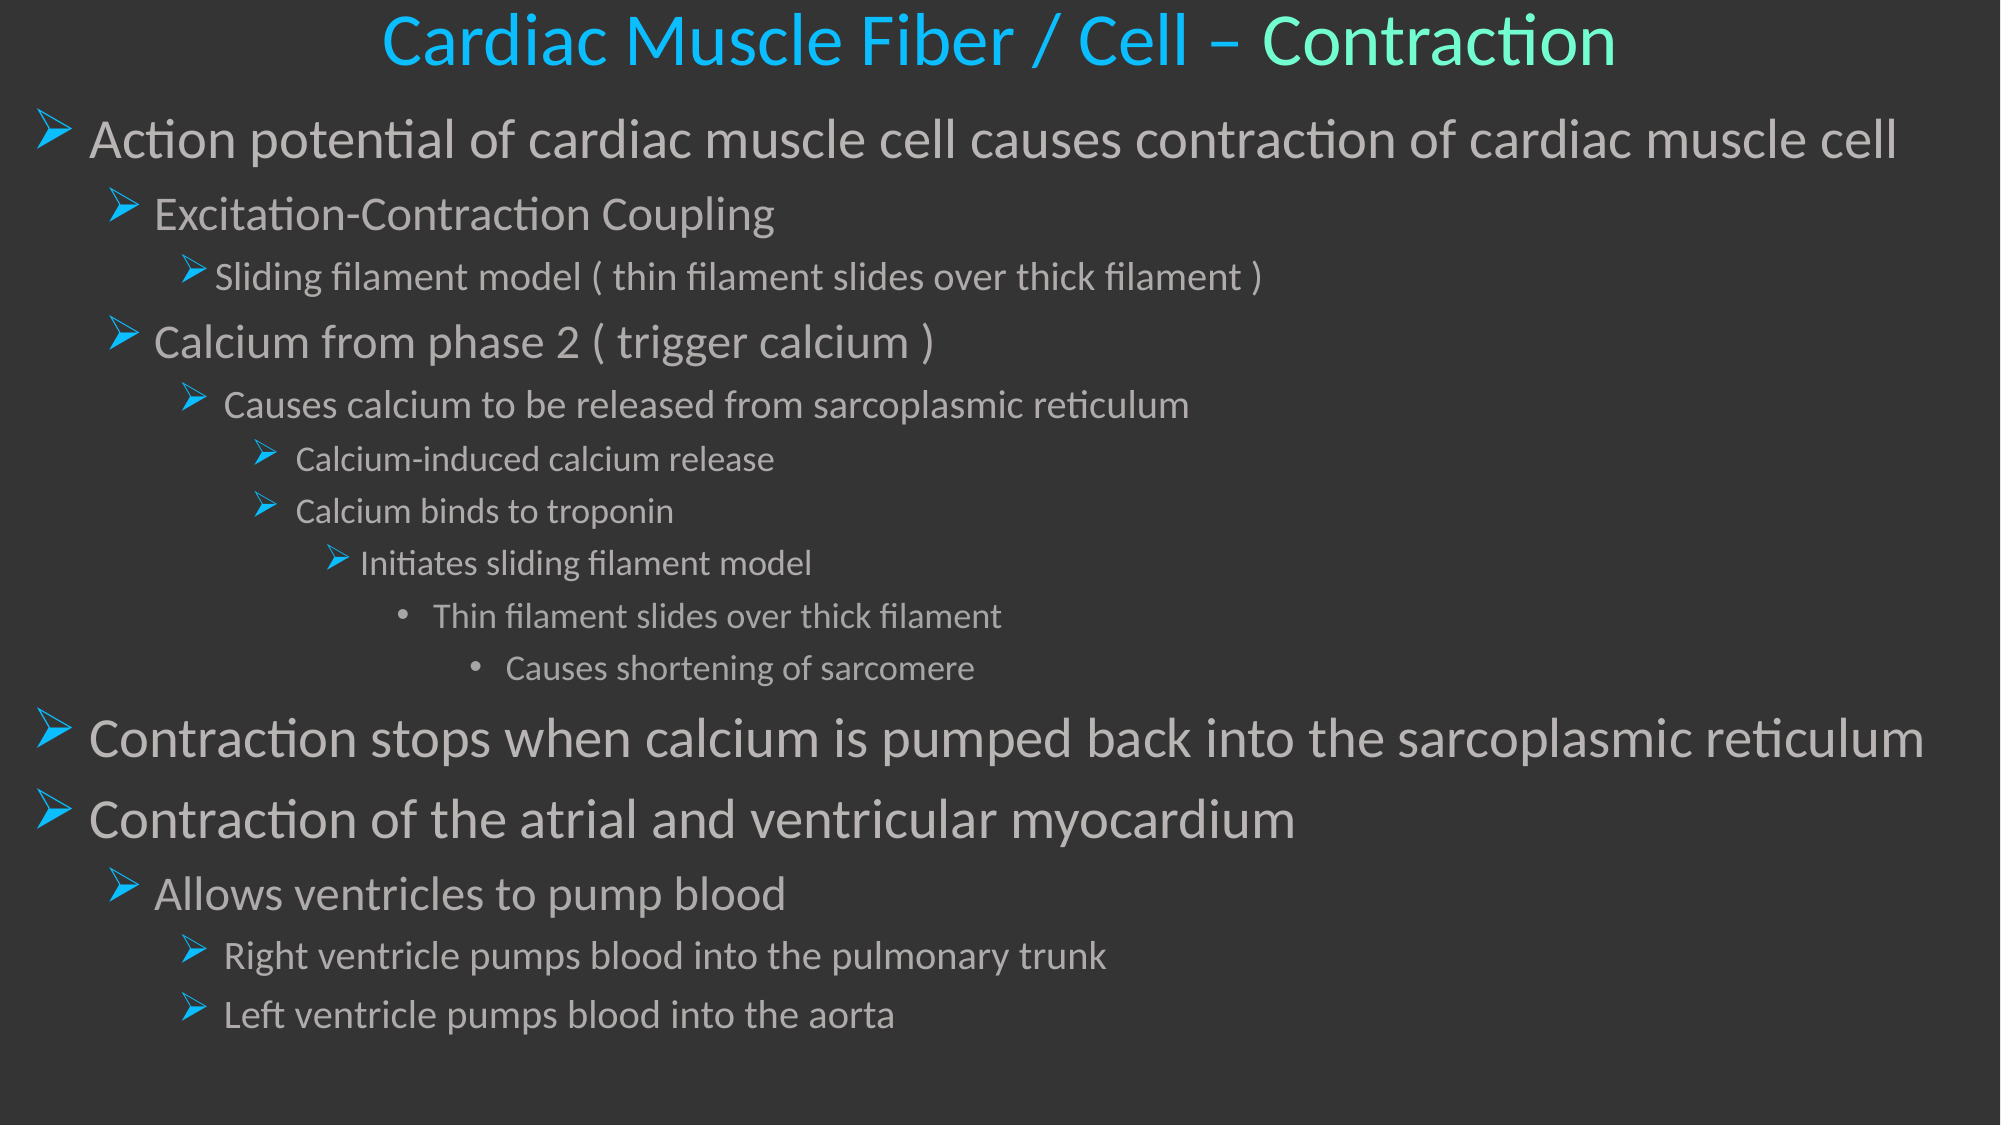

# Cardiac Muscle Fiber / Cell – Contraction
 Action potential of cardiac muscle cell causes contraction of cardiac muscle cell
 Excitation-Contraction Coupling
Sliding filament model ( thin filament slides over thick filament )
 Calcium from phase 2 ( trigger calcium )
 Causes calcium to be released from sarcoplasmic reticulum
 Calcium-induced calcium release
 Calcium binds to troponin
Initiates sliding filament model
Thin filament slides over thick filament
Causes shortening of sarcomere
 Contraction stops when calcium is pumped back into the sarcoplasmic reticulum
 Contraction of the atrial and ventricular myocardium
 Allows ventricles to pump blood
 Right ventricle pumps blood into the pulmonary trunk
 Left ventricle pumps blood into the aorta